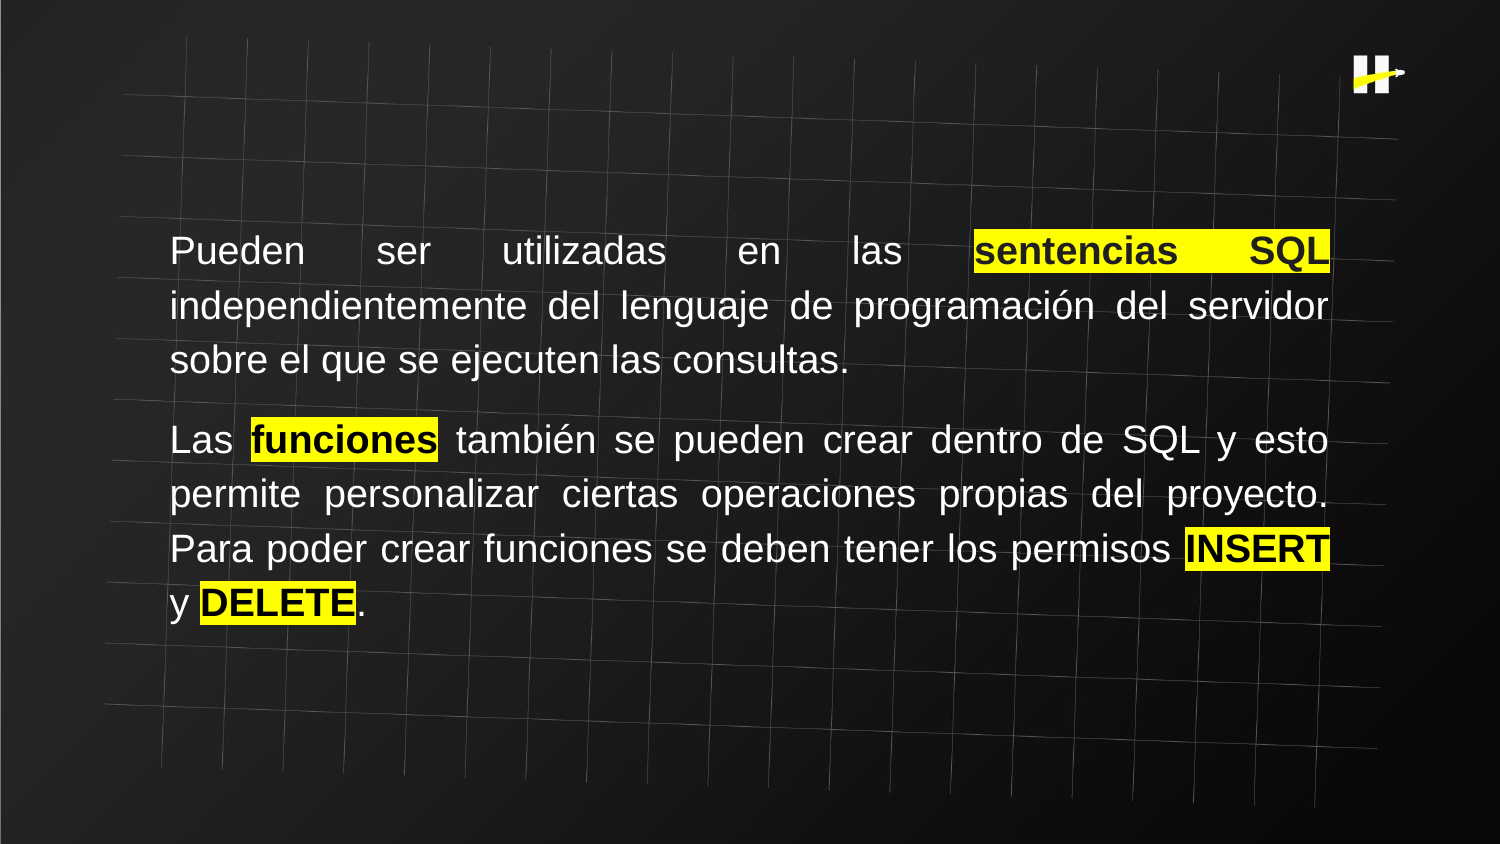

Pueden ser utilizadas en las sentencias SQL independientemente del lenguaje de programación del servidor sobre el que se ejecuten las consultas.
Las funciones también se pueden crear dentro de SQL y esto permite personalizar ciertas operaciones propias del proyecto. Para poder crear funciones se deben tener los permisos INSERT y DELETE.